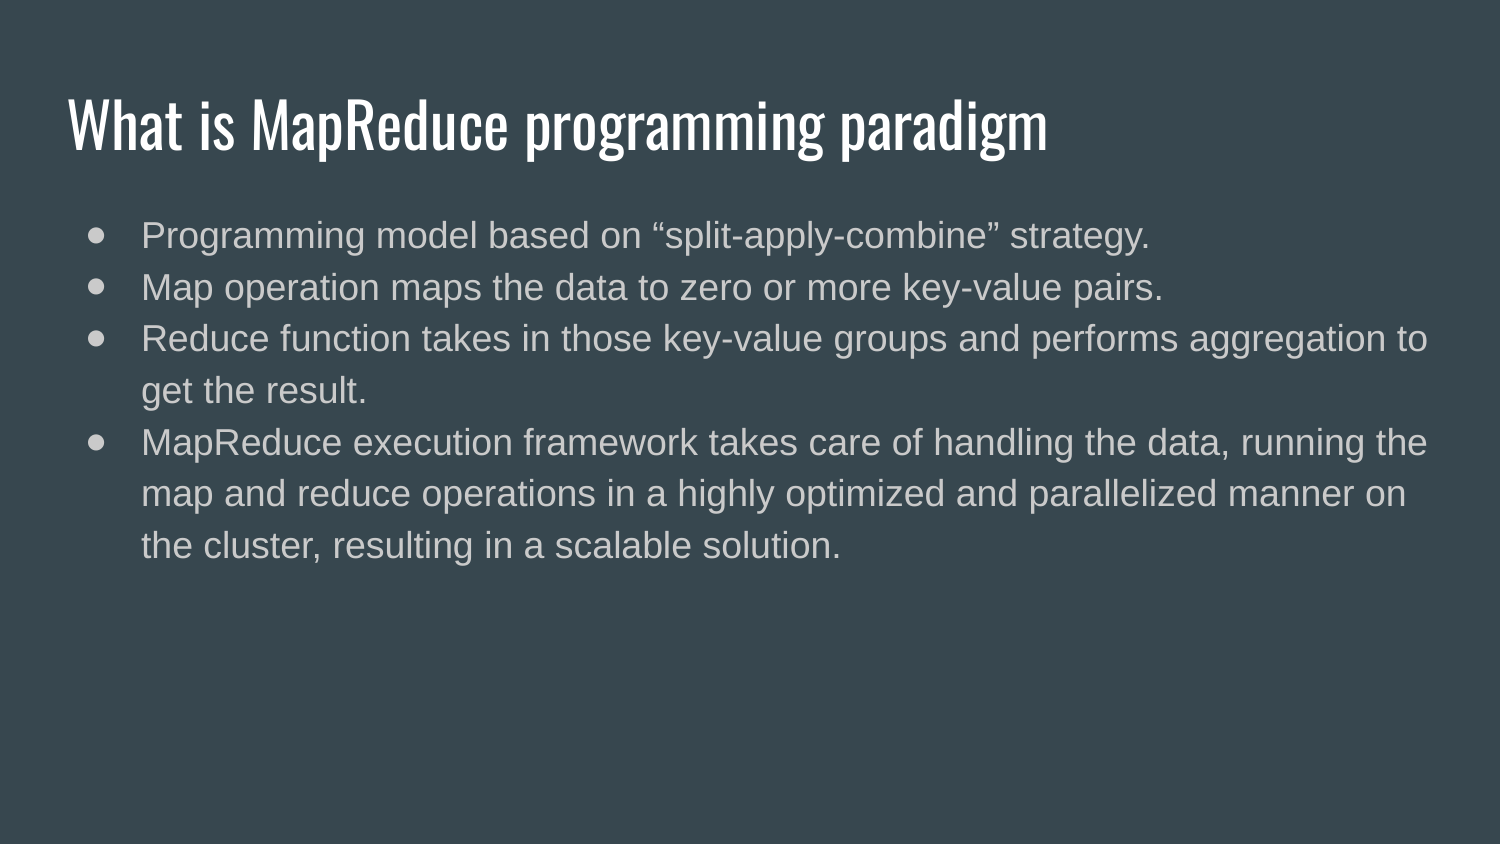

# What is MapReduce programming paradigm
Programming model based on “split-apply-combine” strategy.
Map operation maps the data to zero or more key-value pairs.
Reduce function takes in those key-value groups and performs aggregation to get the result.
MapReduce execution framework takes care of handling the data, running the map and reduce operations in a highly optimized and parallelized manner on the cluster, resulting in a scalable solution.